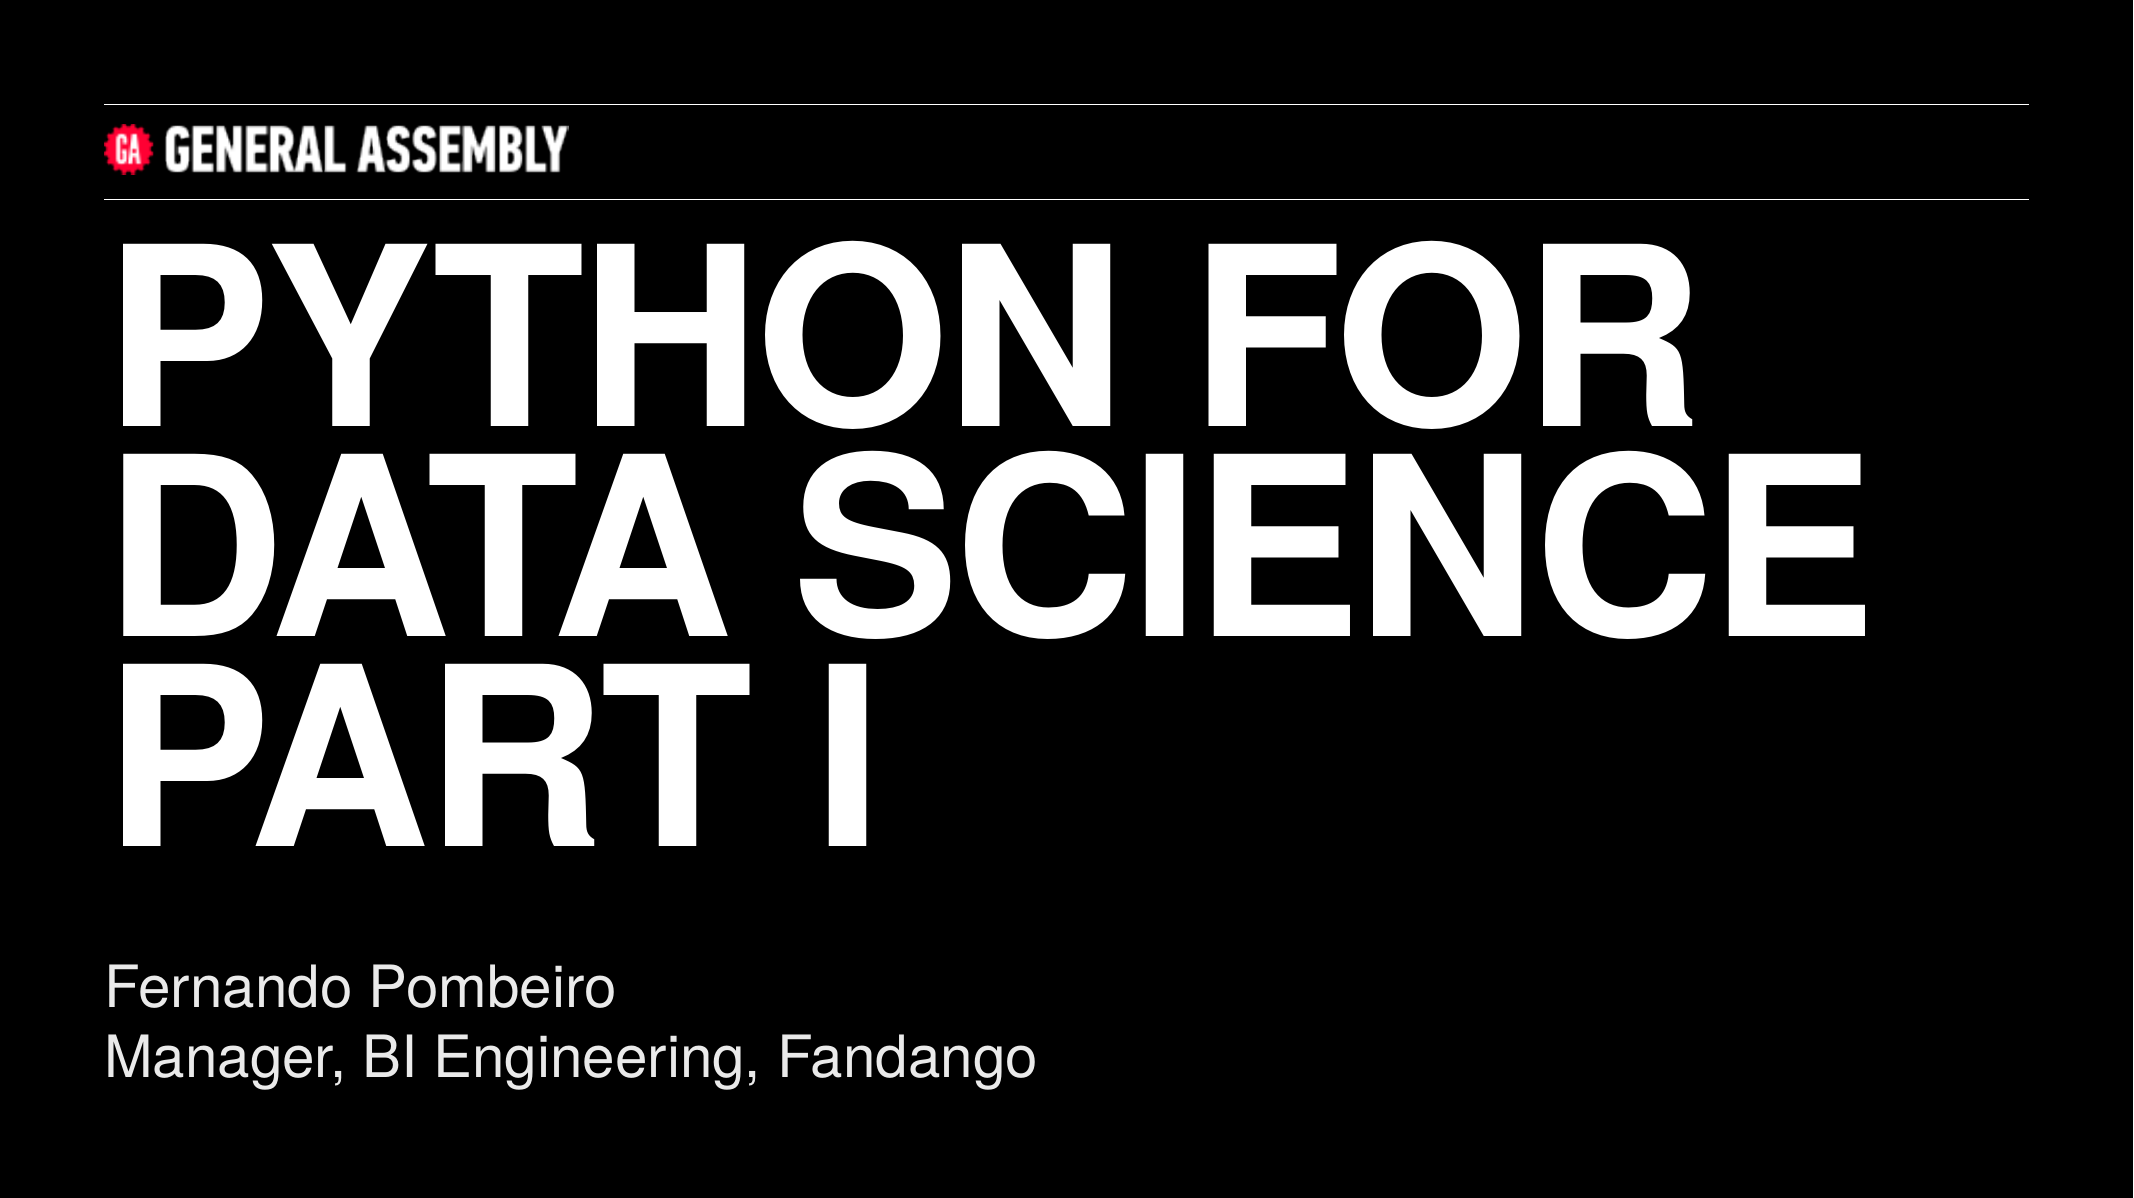

PYTHON for data science part i
Fernando Pombeiro
Manager, BI Engineering, Fandango